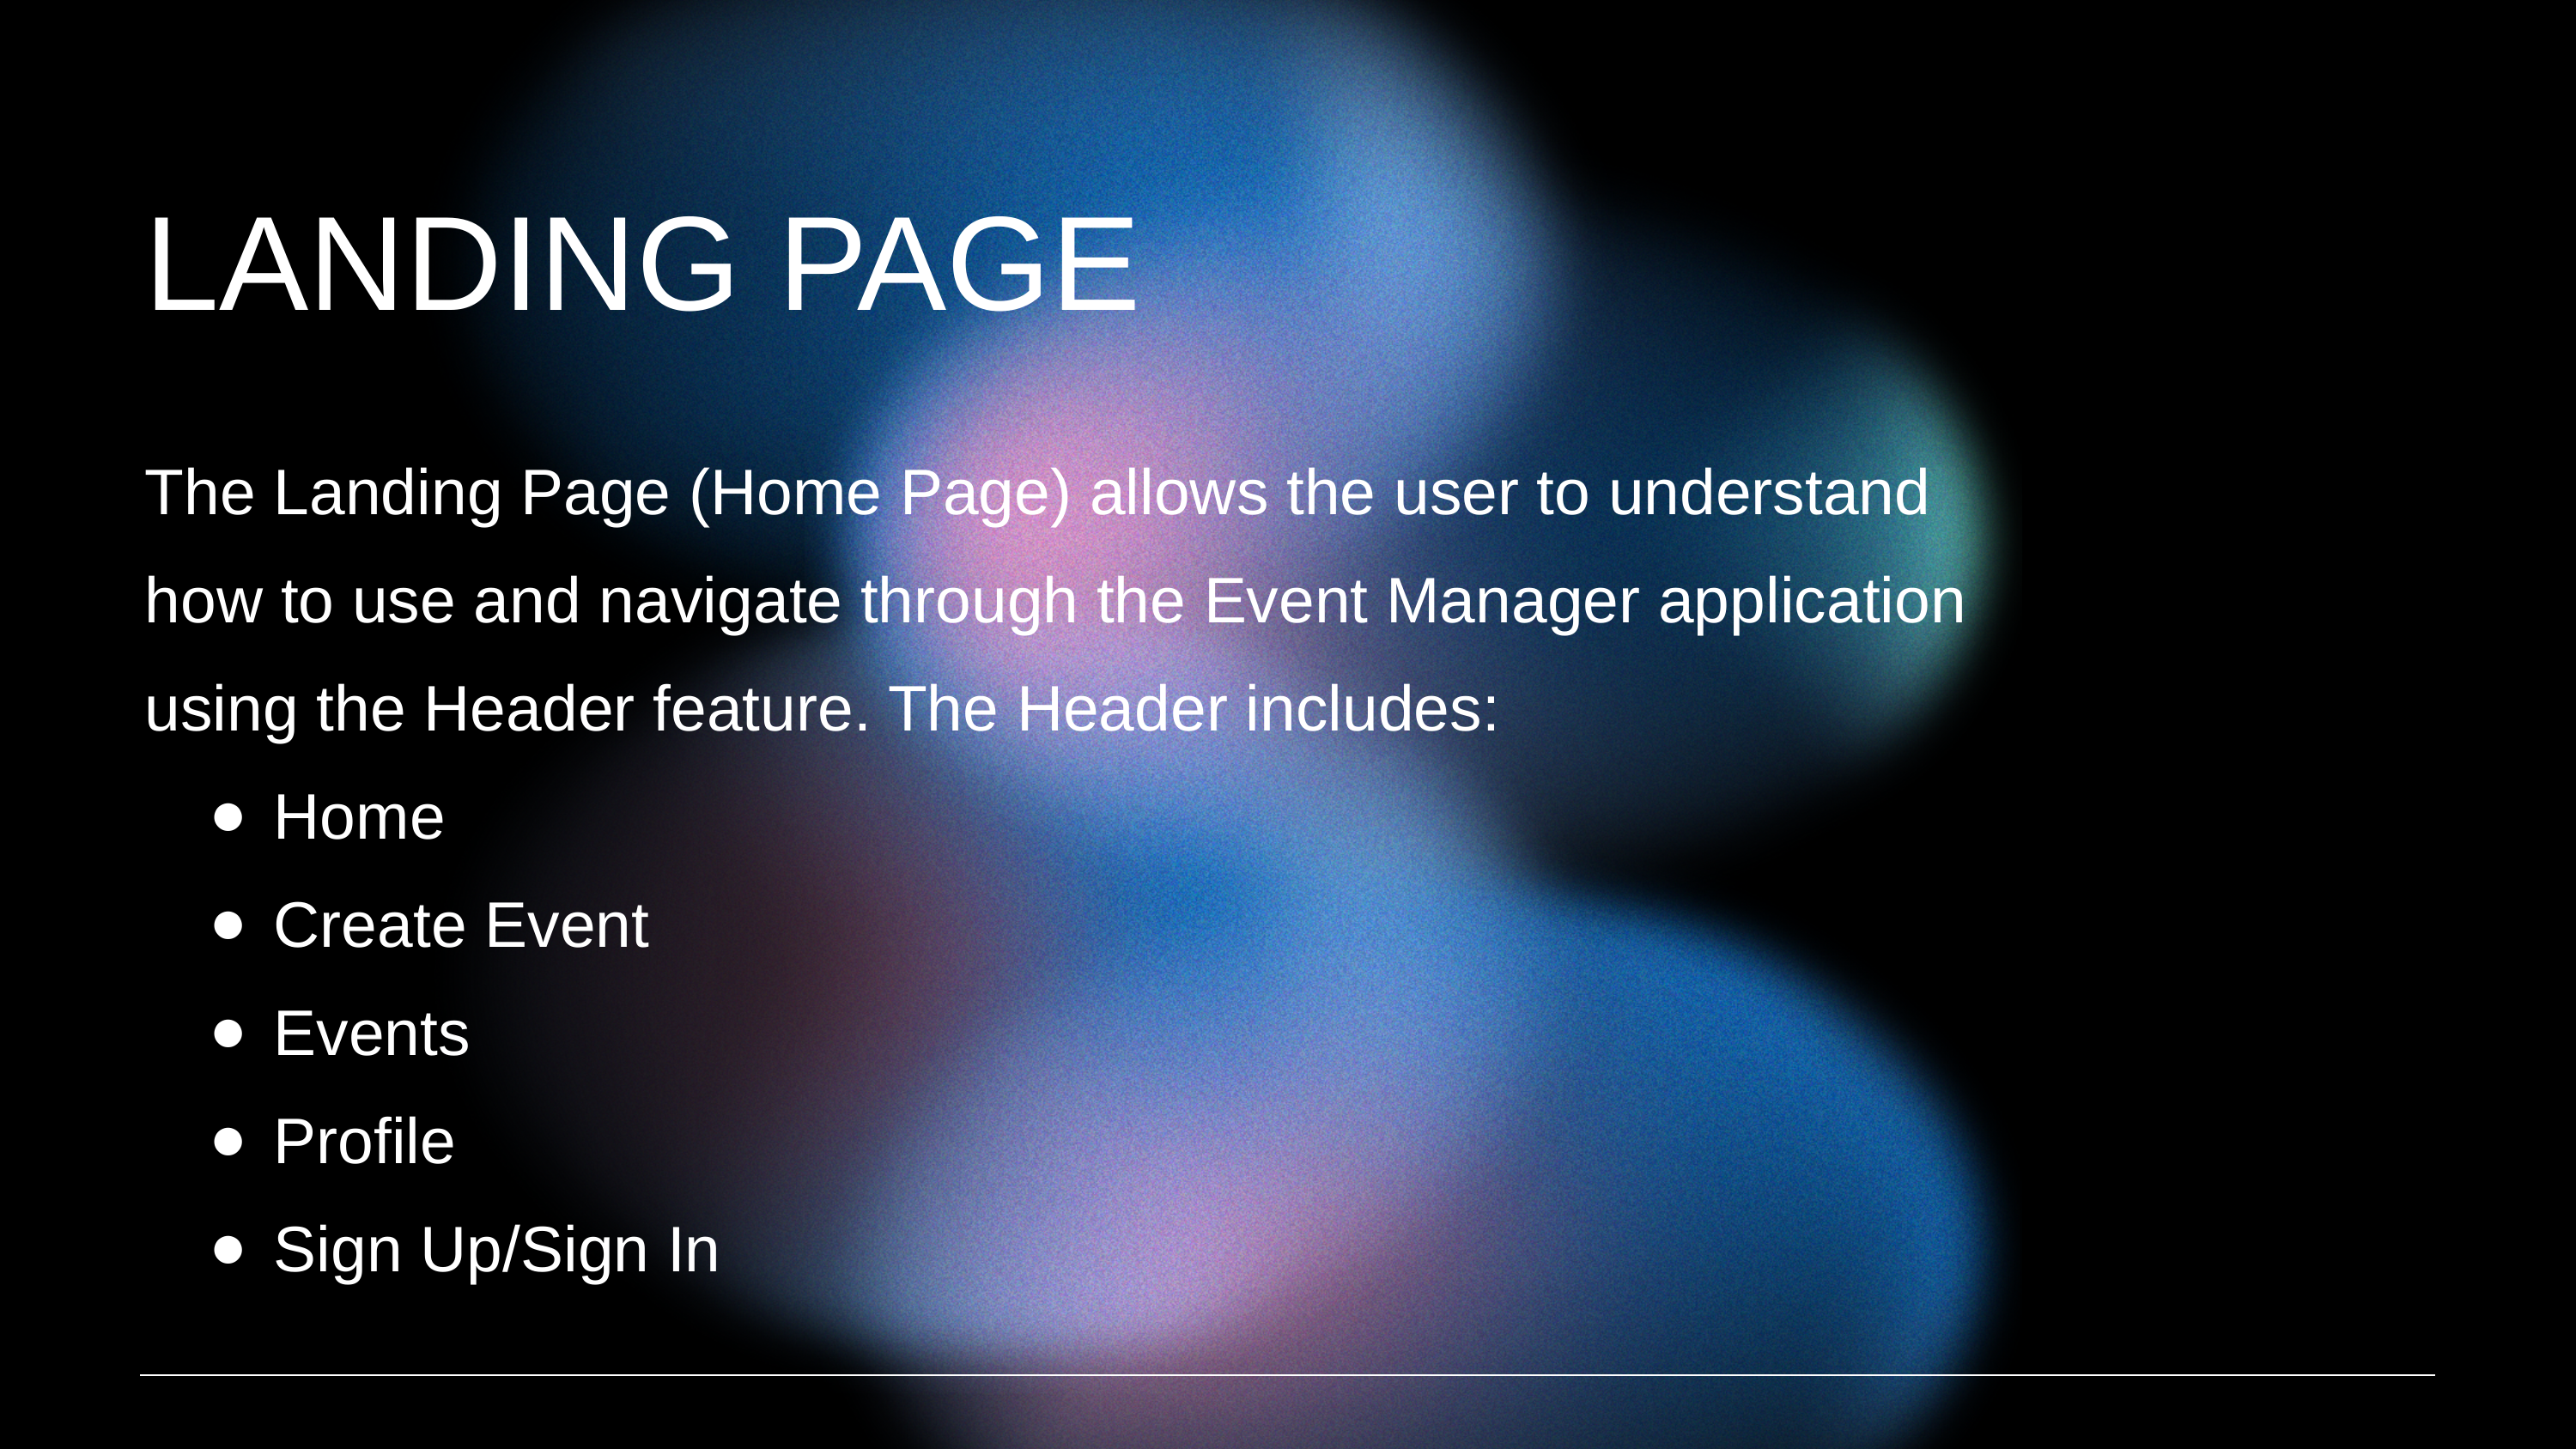

LANDING PAGE
The Landing Page (Home Page) allows the user to understand how to use and navigate through the Event Manager application using the Header feature. The Header includes:
Home
Create Event
Events
Profile
Sign Up/Sign In